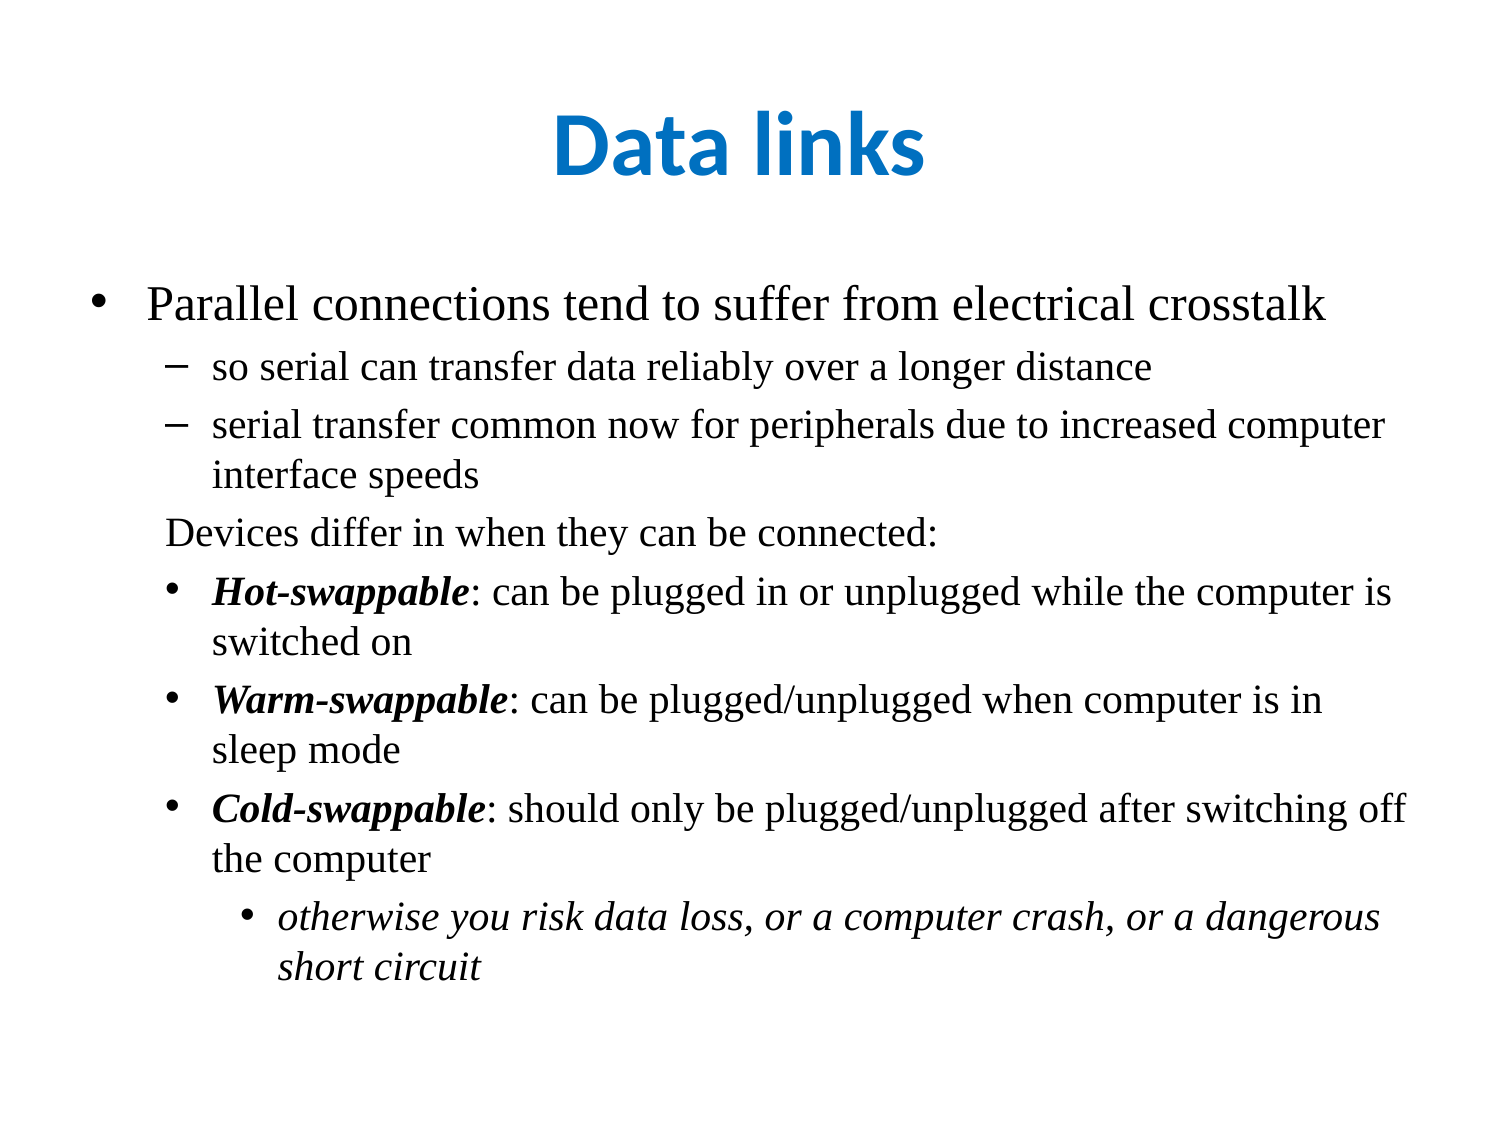

# Data links
Parallel connections tend to suffer from electrical crosstalk
so serial can transfer data reliably over a longer distance
serial transfer common now for peripherals due to increased computer interface speeds
Devices differ in when they can be connected:
Hot-swappable: can be plugged in or unplugged while the computer is switched on
Warm-swappable: can be plugged/unplugged when computer is in sleep mode
Cold-swappable: should only be plugged/unplugged after switching off the computer
otherwise you risk data loss, or a computer crash, or a dangerous short circuit